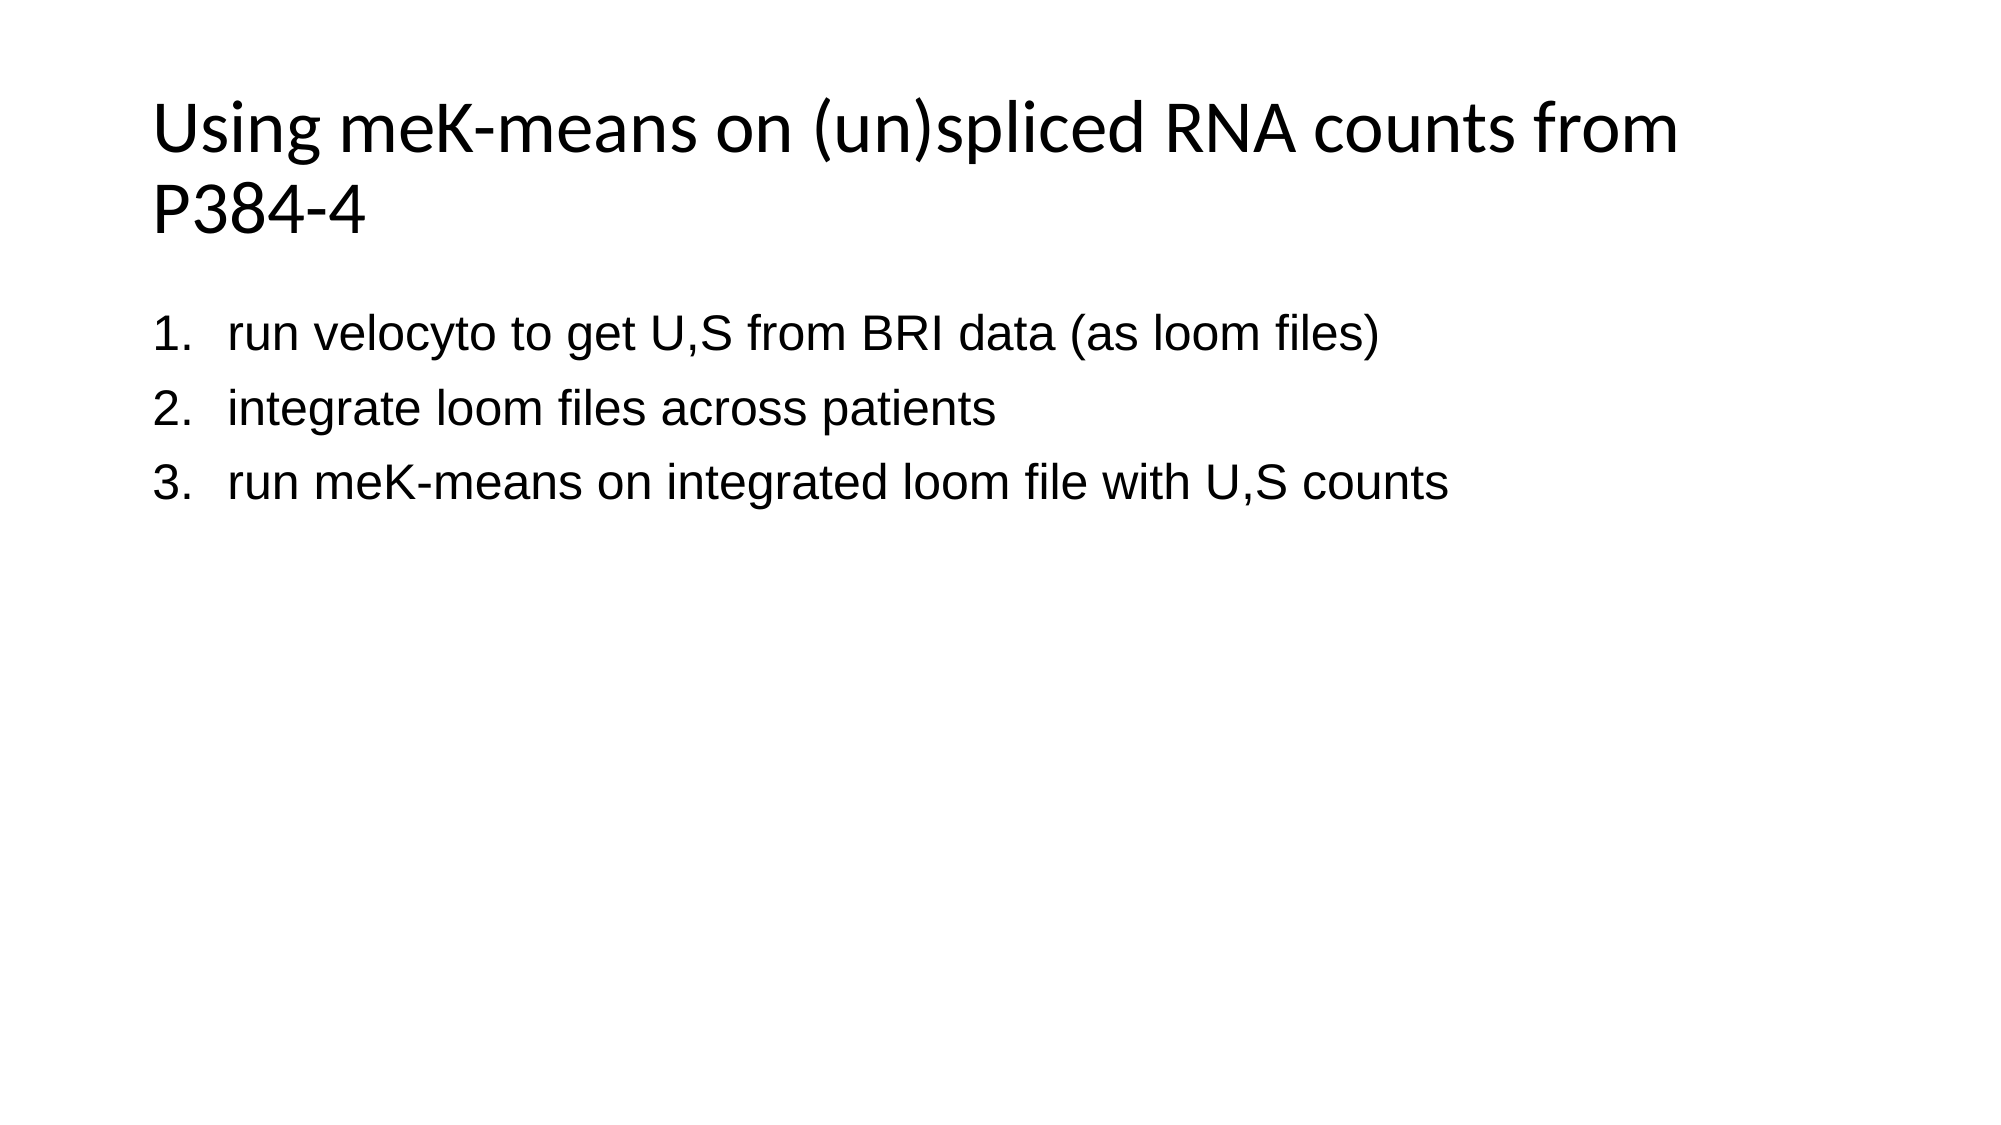

# Using meK-means on (un)spliced RNA counts from P384-4
run velocyto to get U,S from BRI data (as loom files)
integrate loom files across patients
run meK-means on integrated loom file with U,S counts